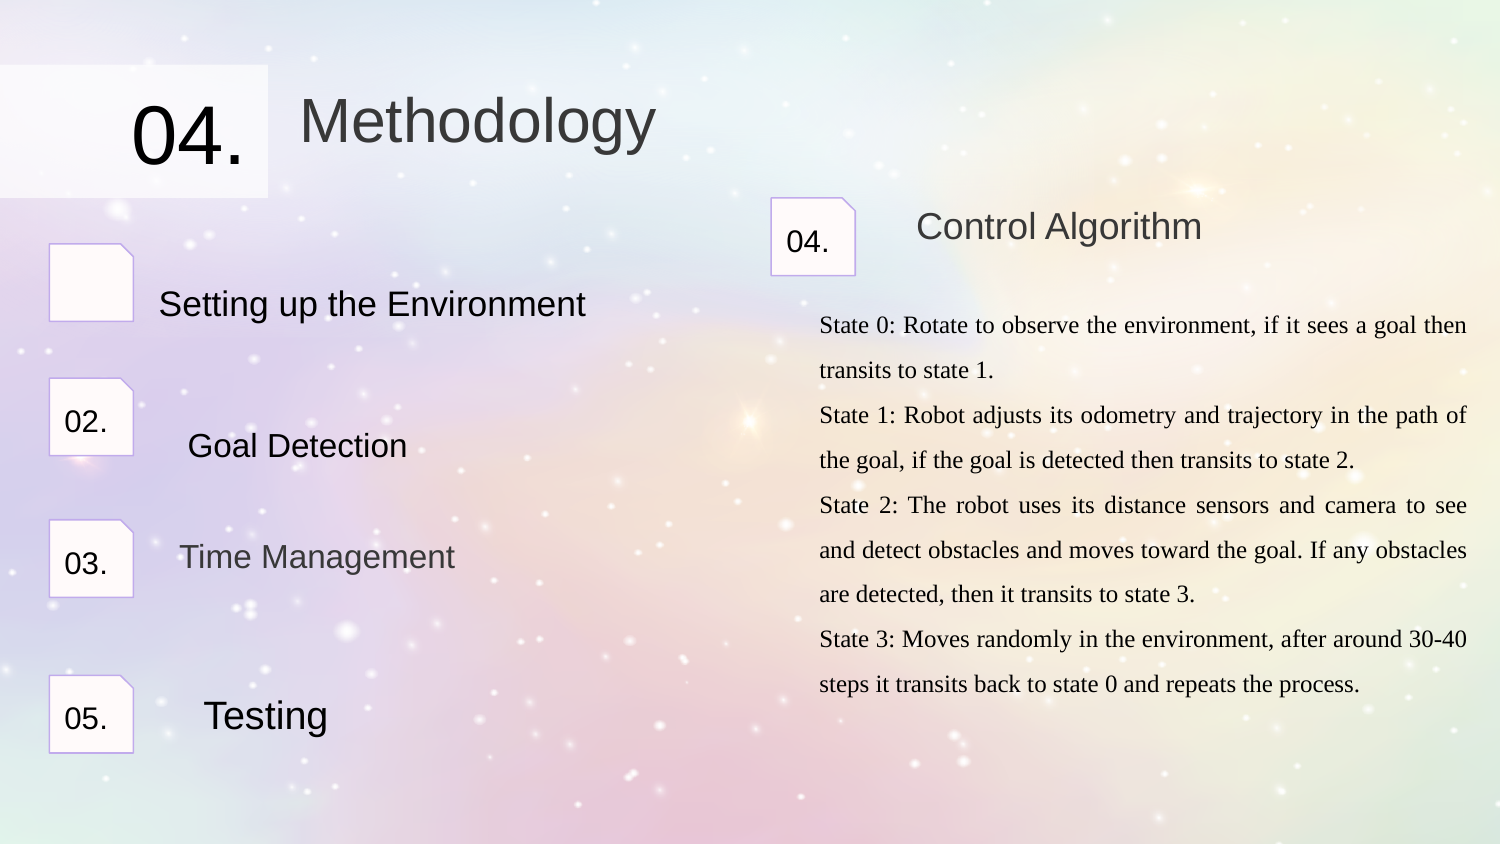

04.
# Methodology
Control Algorithm
04.

Setting up the Environment
State 0: Rotate to observe the environment, if it sees a goal then transits to state 1.
State 1: Robot adjusts its odometry and trajectory in the path of the goal, if the goal is detected then transits to state 2.
State 2: The robot uses its distance sensors and camera to see and detect obstacles and moves toward the goal. If any obstacles are detected, then it transits to state 3.
State 3: Moves randomly in the environment, after around 30-40 steps it transits back to state 0 and repeats the process.

02.
Goal Detection
03.
Time Management
Testing
05.